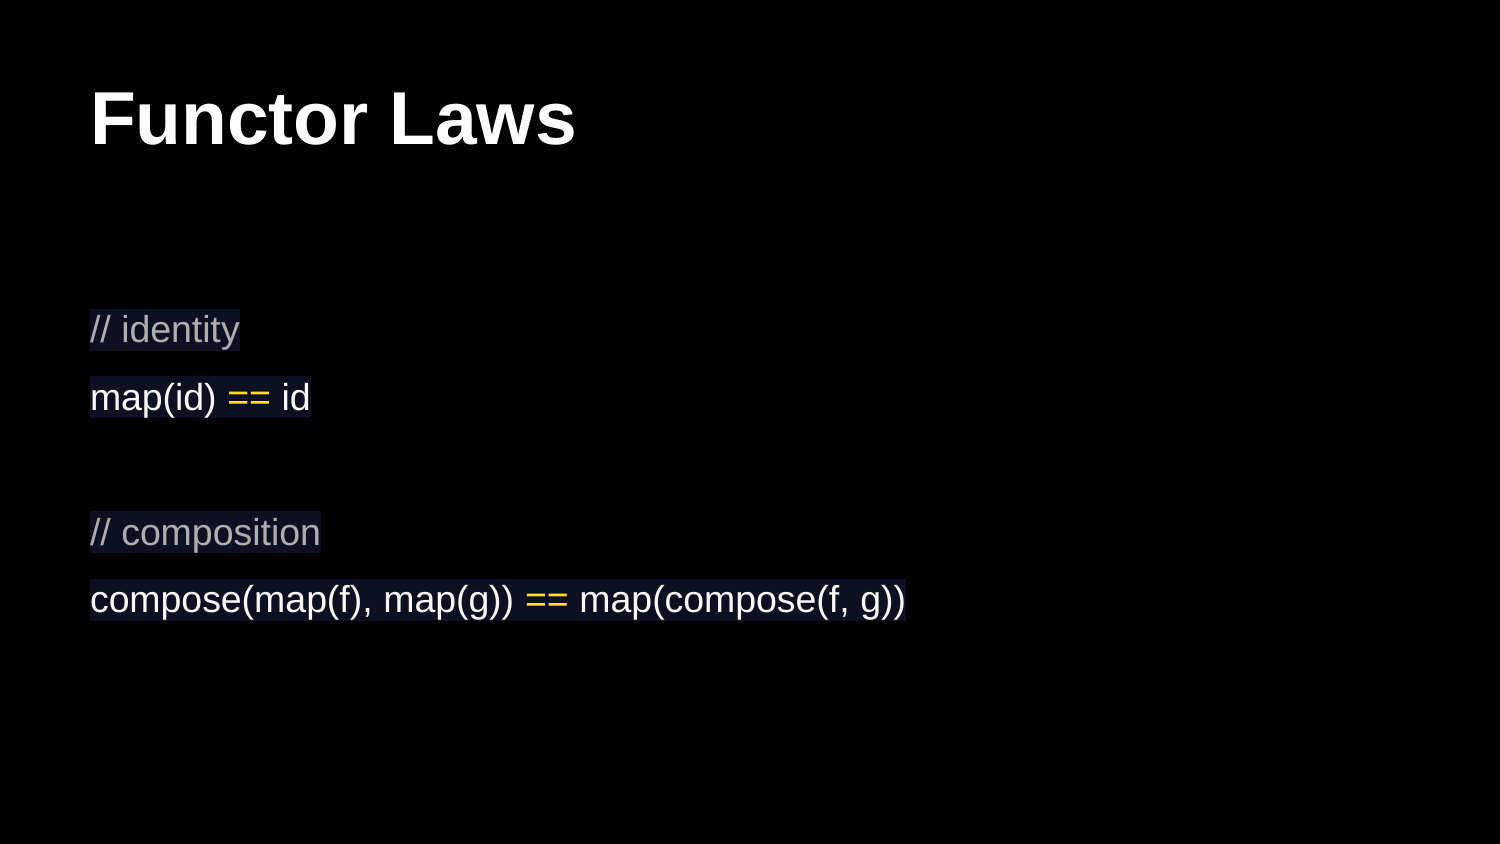

# Functor Laws
// identity
map(id) == id
// composition
compose(map(f), map(g)) == map(compose(f, g))